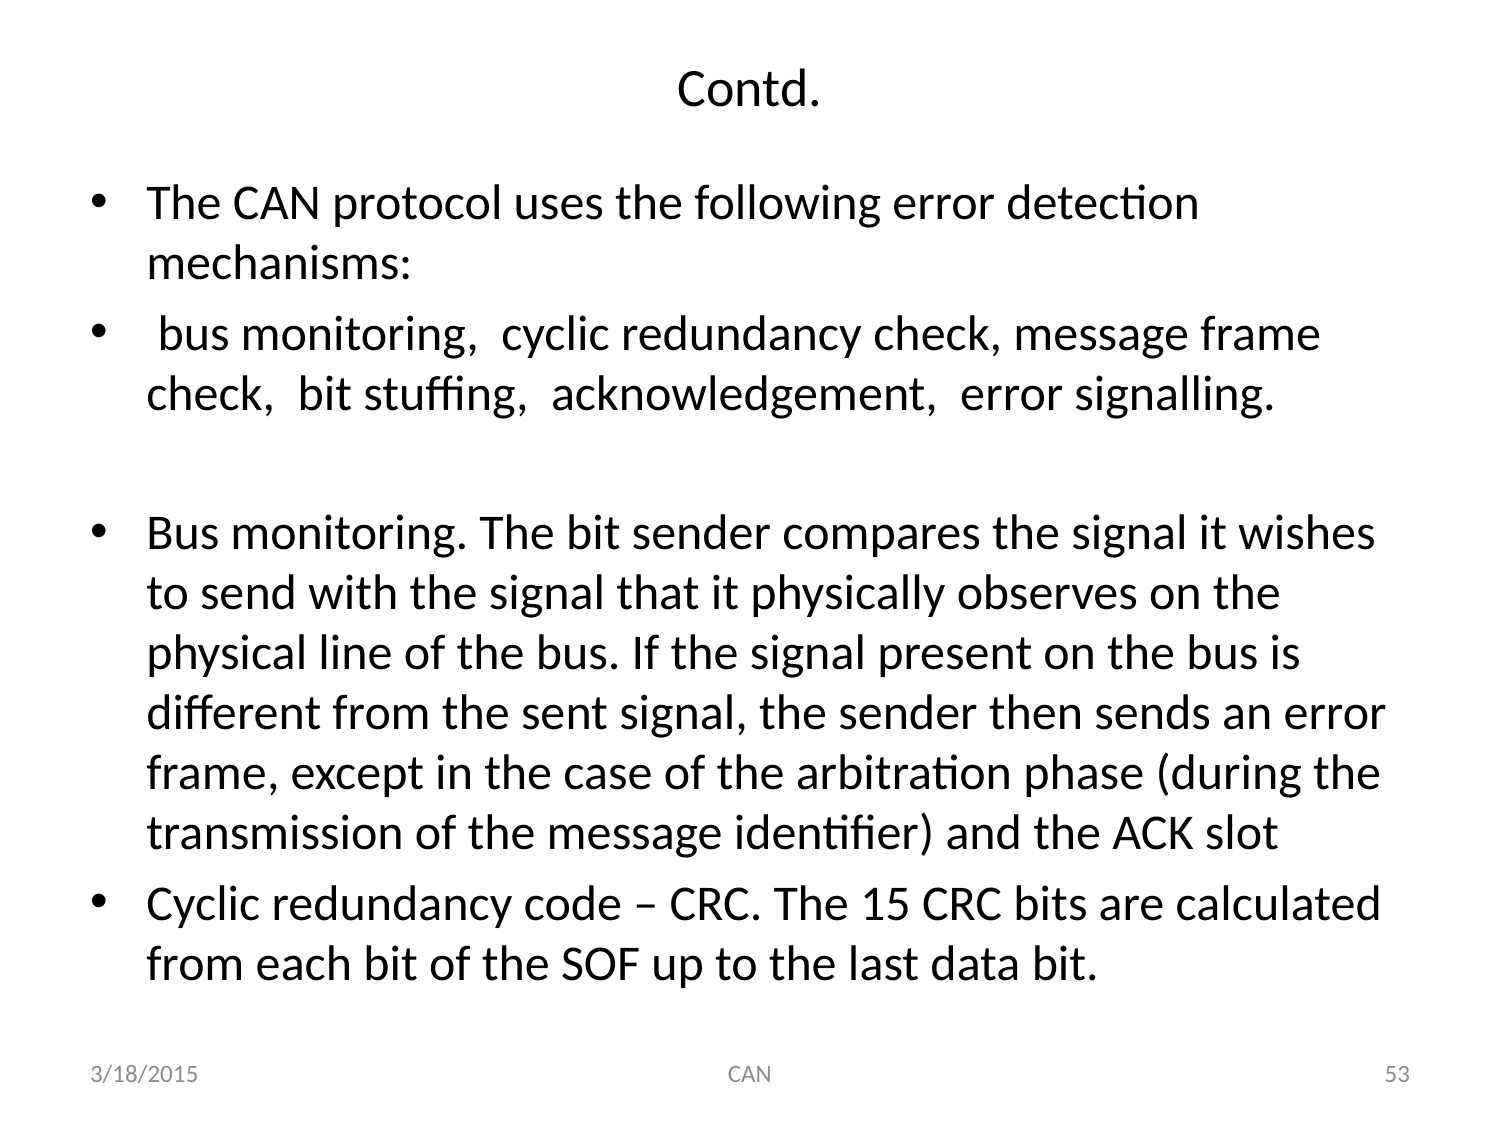

# Contd.
The CAN protocol uses the following error detection mechanisms:
 bus monitoring,  cyclic redundancy check, message frame check,  bit stuffing,  acknowledgement,  error signalling.

Bus monitoring. The bit sender compares the signal it wishes to send with the signal that it physically observes on the physical line of the bus. If the signal present on the bus is different from the sent signal, the sender then sends an error frame, except in the case of the arbitration phase (during the transmission of the message identifier) and the ACK slot
Cyclic redundancy code – CRC. The 15 CRC bits are calculated from each bit of the SOF up to the last data bit.
3/18/2015
CAN
53